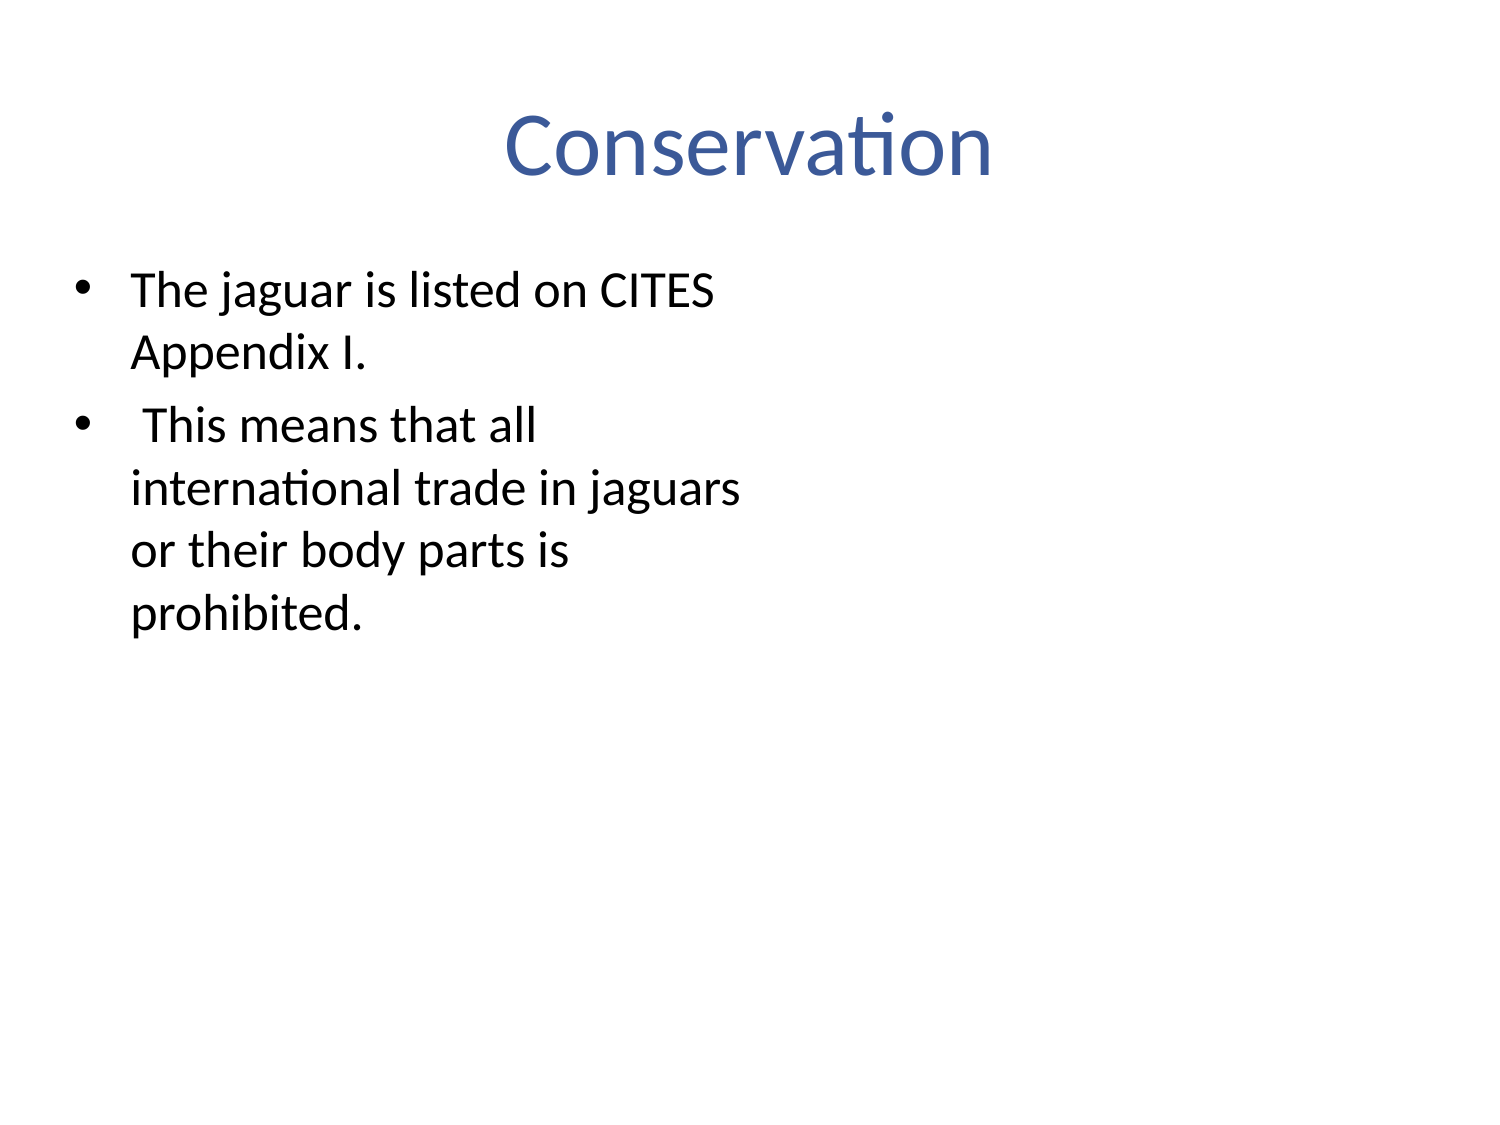

# Conservation
The jaguar is listed on CITES Appendix I.
 This means that all international trade in jaguars or their body parts is prohibited.